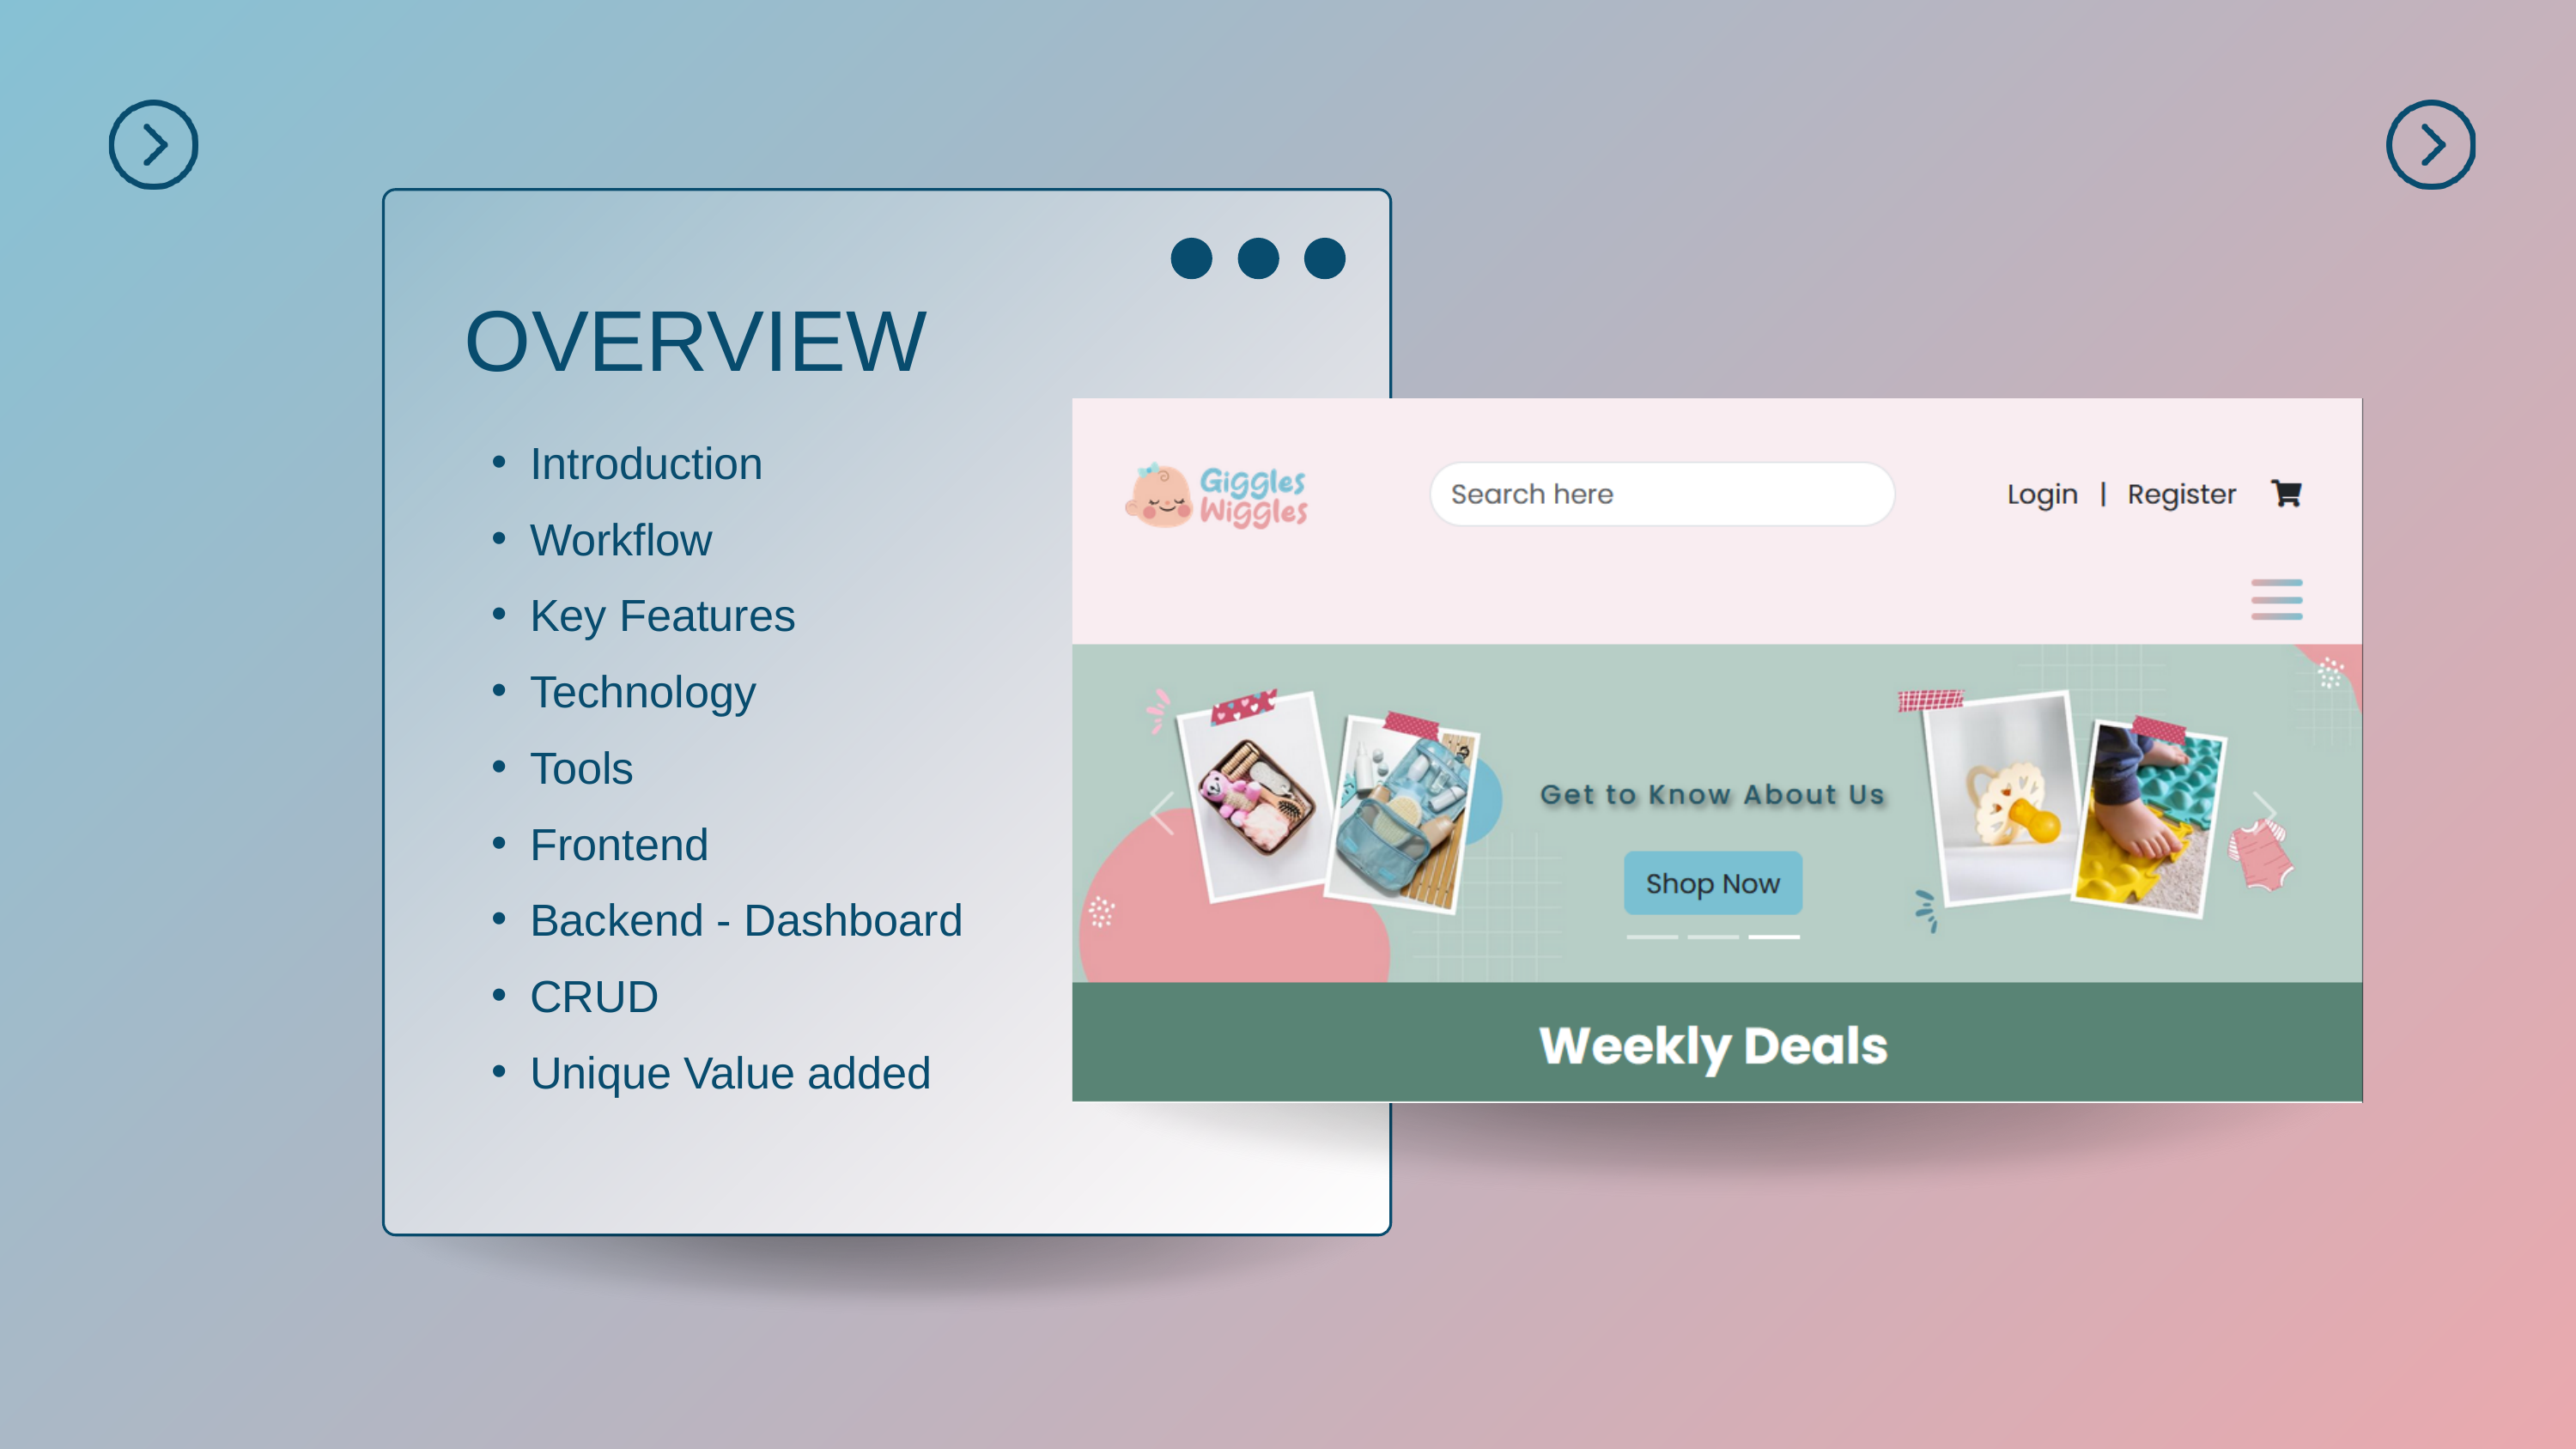

OVERVIEW

Introduction
Workflow
Key Features
Technology
Tools
Frontend
Backend - Dashboard
CRUD
Unique Value added